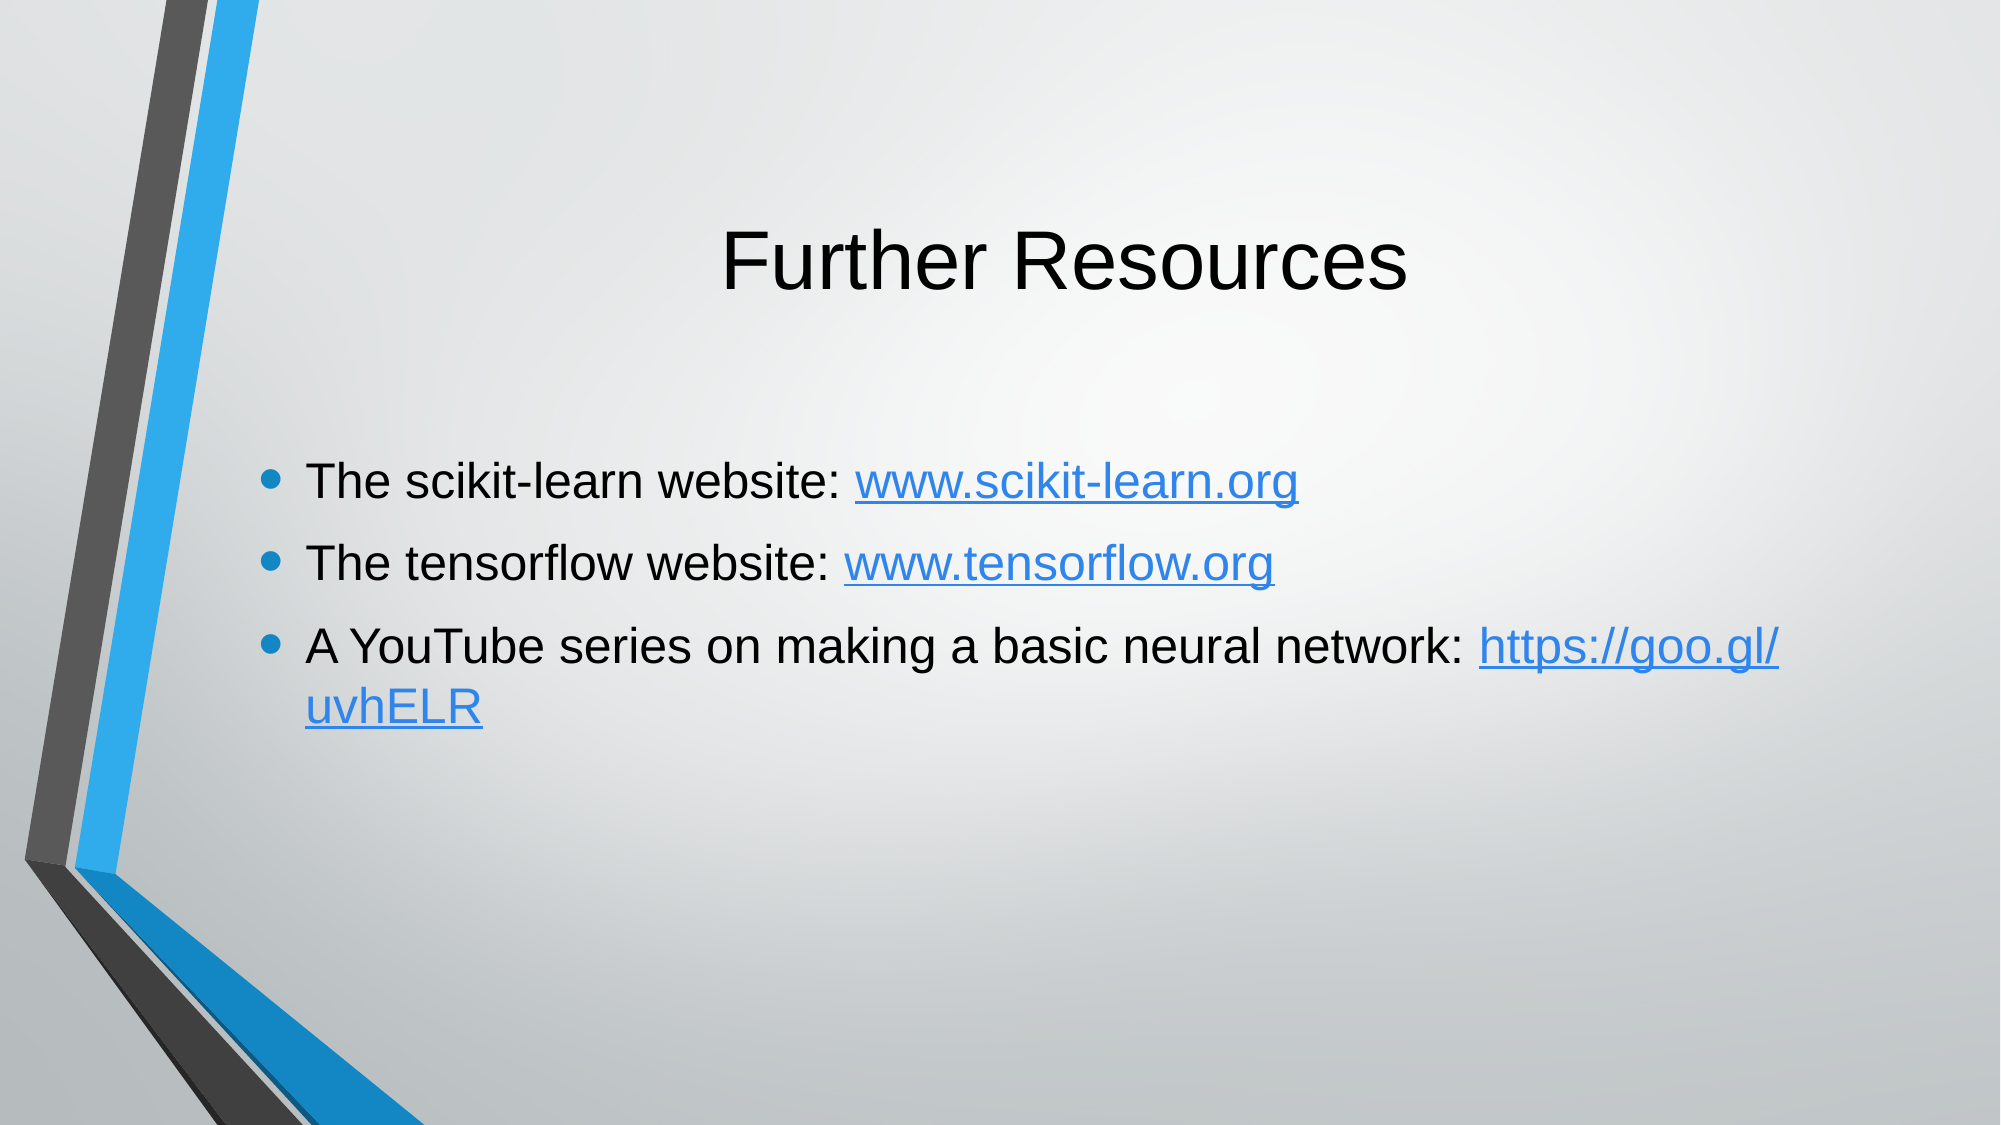

# Further Resources
The scikit-learn website: www.scikit-learn.org
The tensorflow website: www.tensorflow.org
A YouTube series on making a basic neural network: https://goo.gl/uvhELR